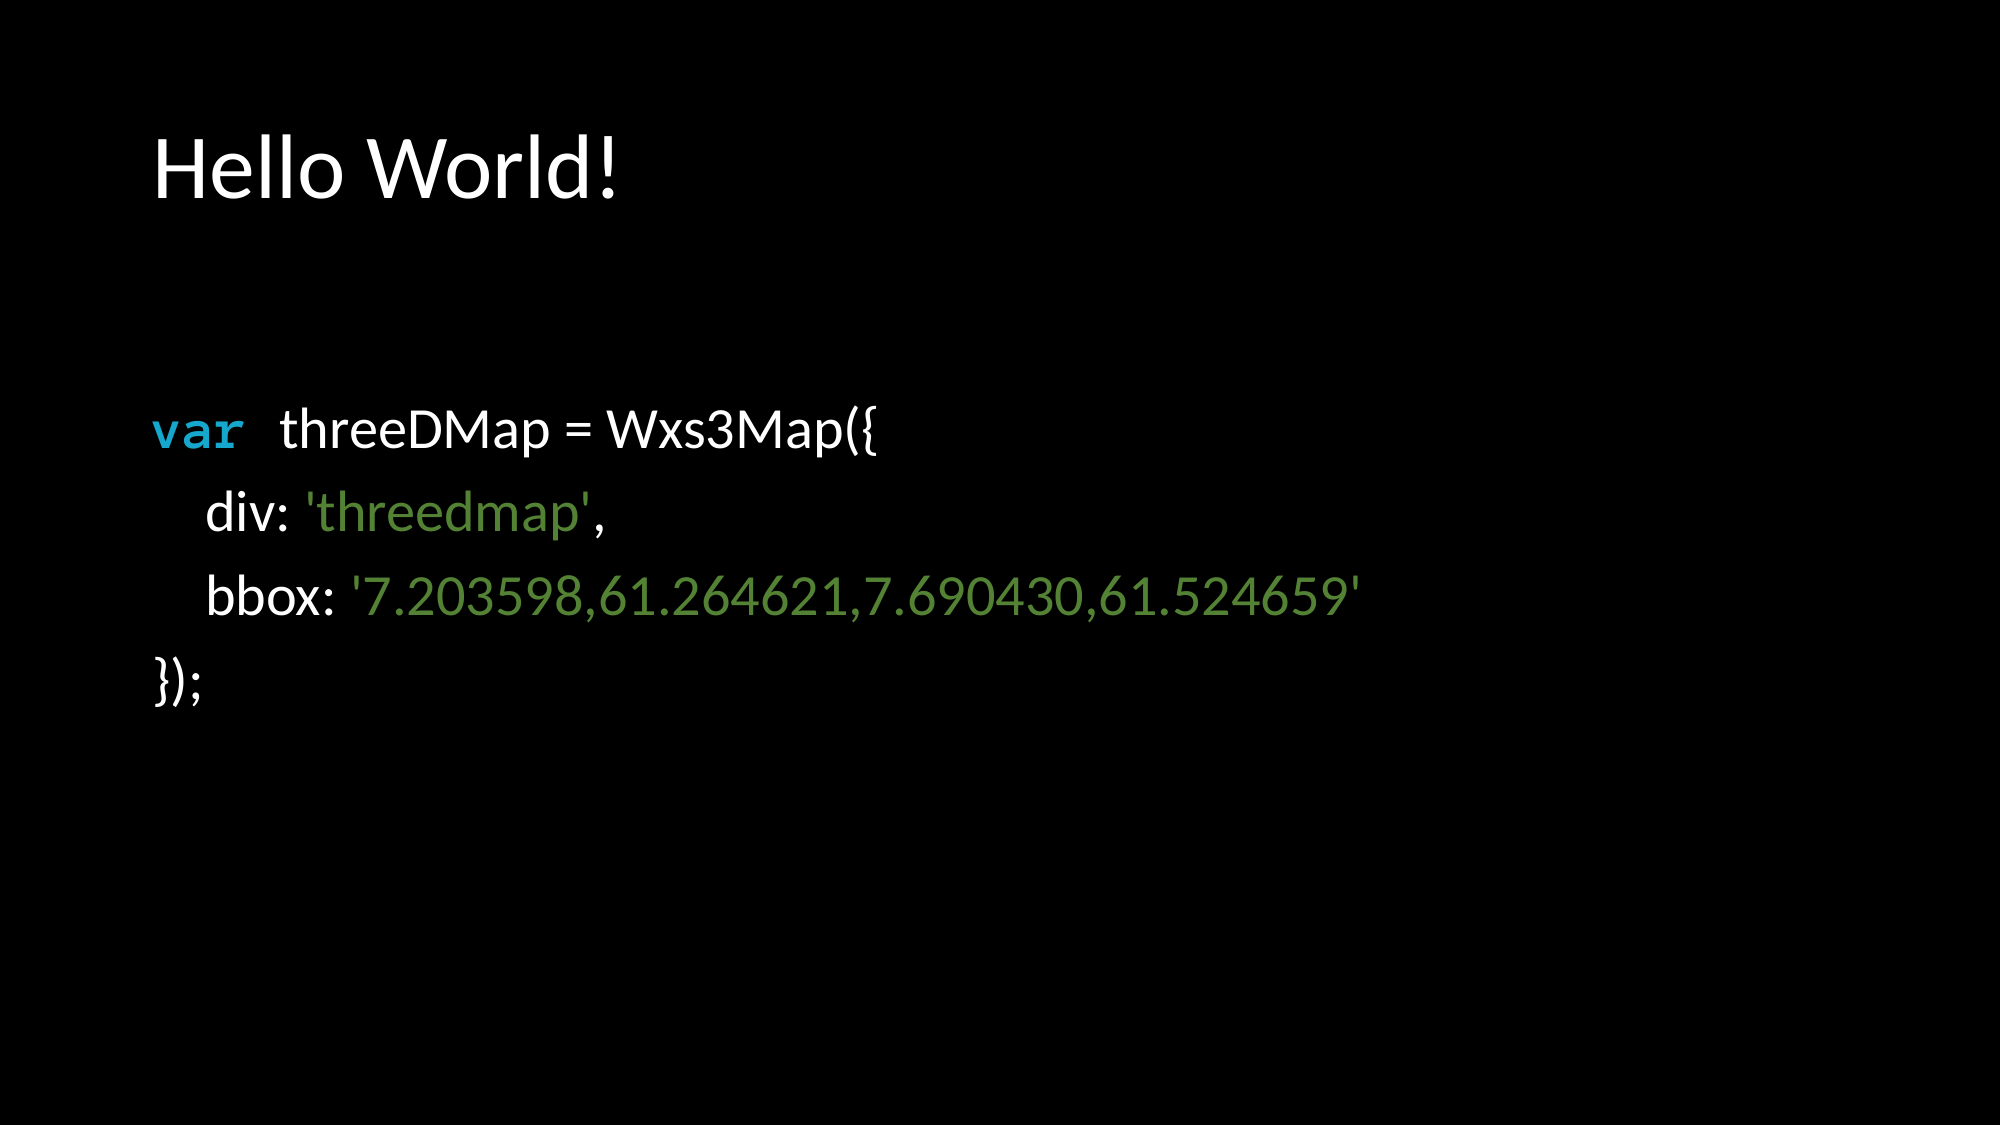

# Hello World!

var threeDMap = Wxs3Map({
    div: 'threedmap',
    bbox: '7.203598,61.264621,7.690430,61.524659'
});